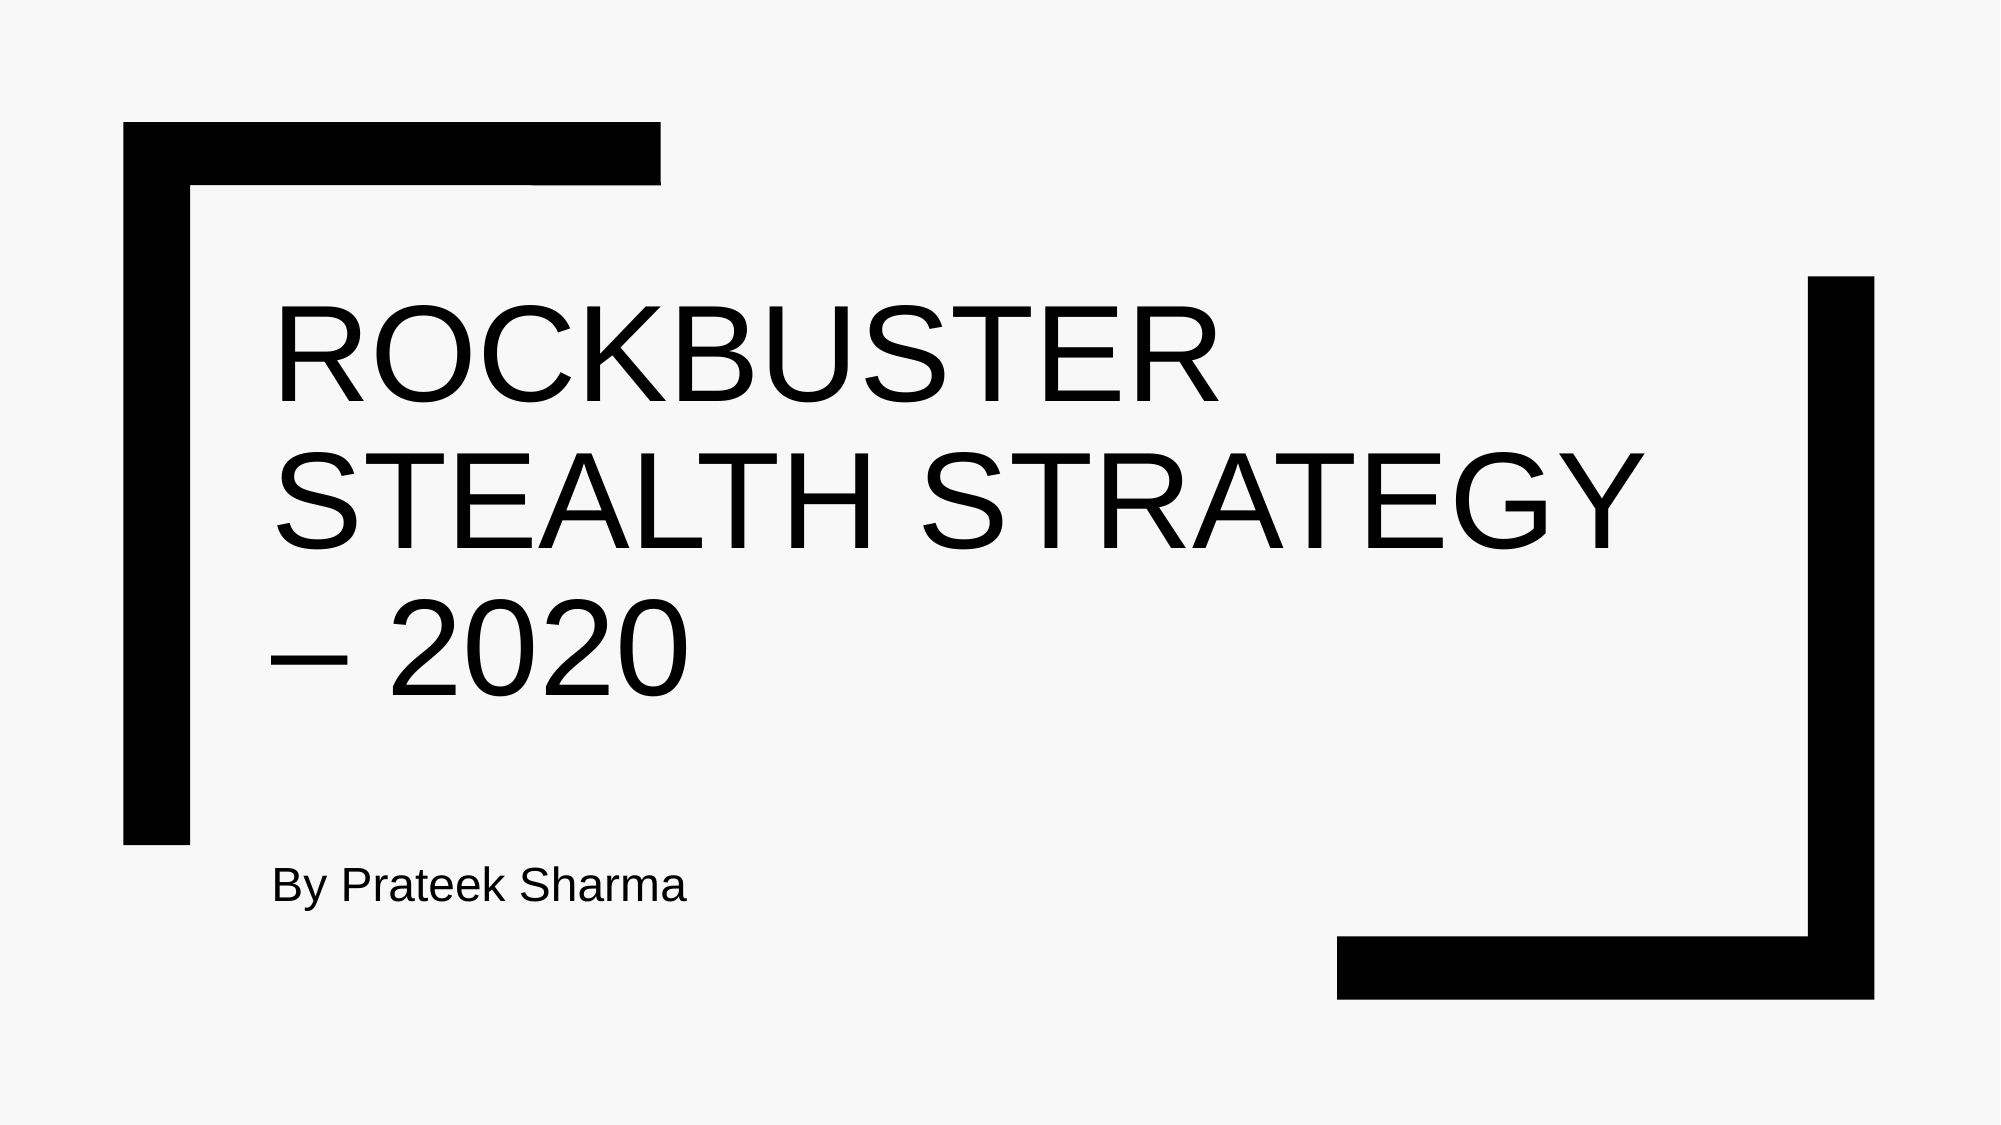

# ROCKBUSTER STEALTH strategy – 2020
By Prateek Sharma